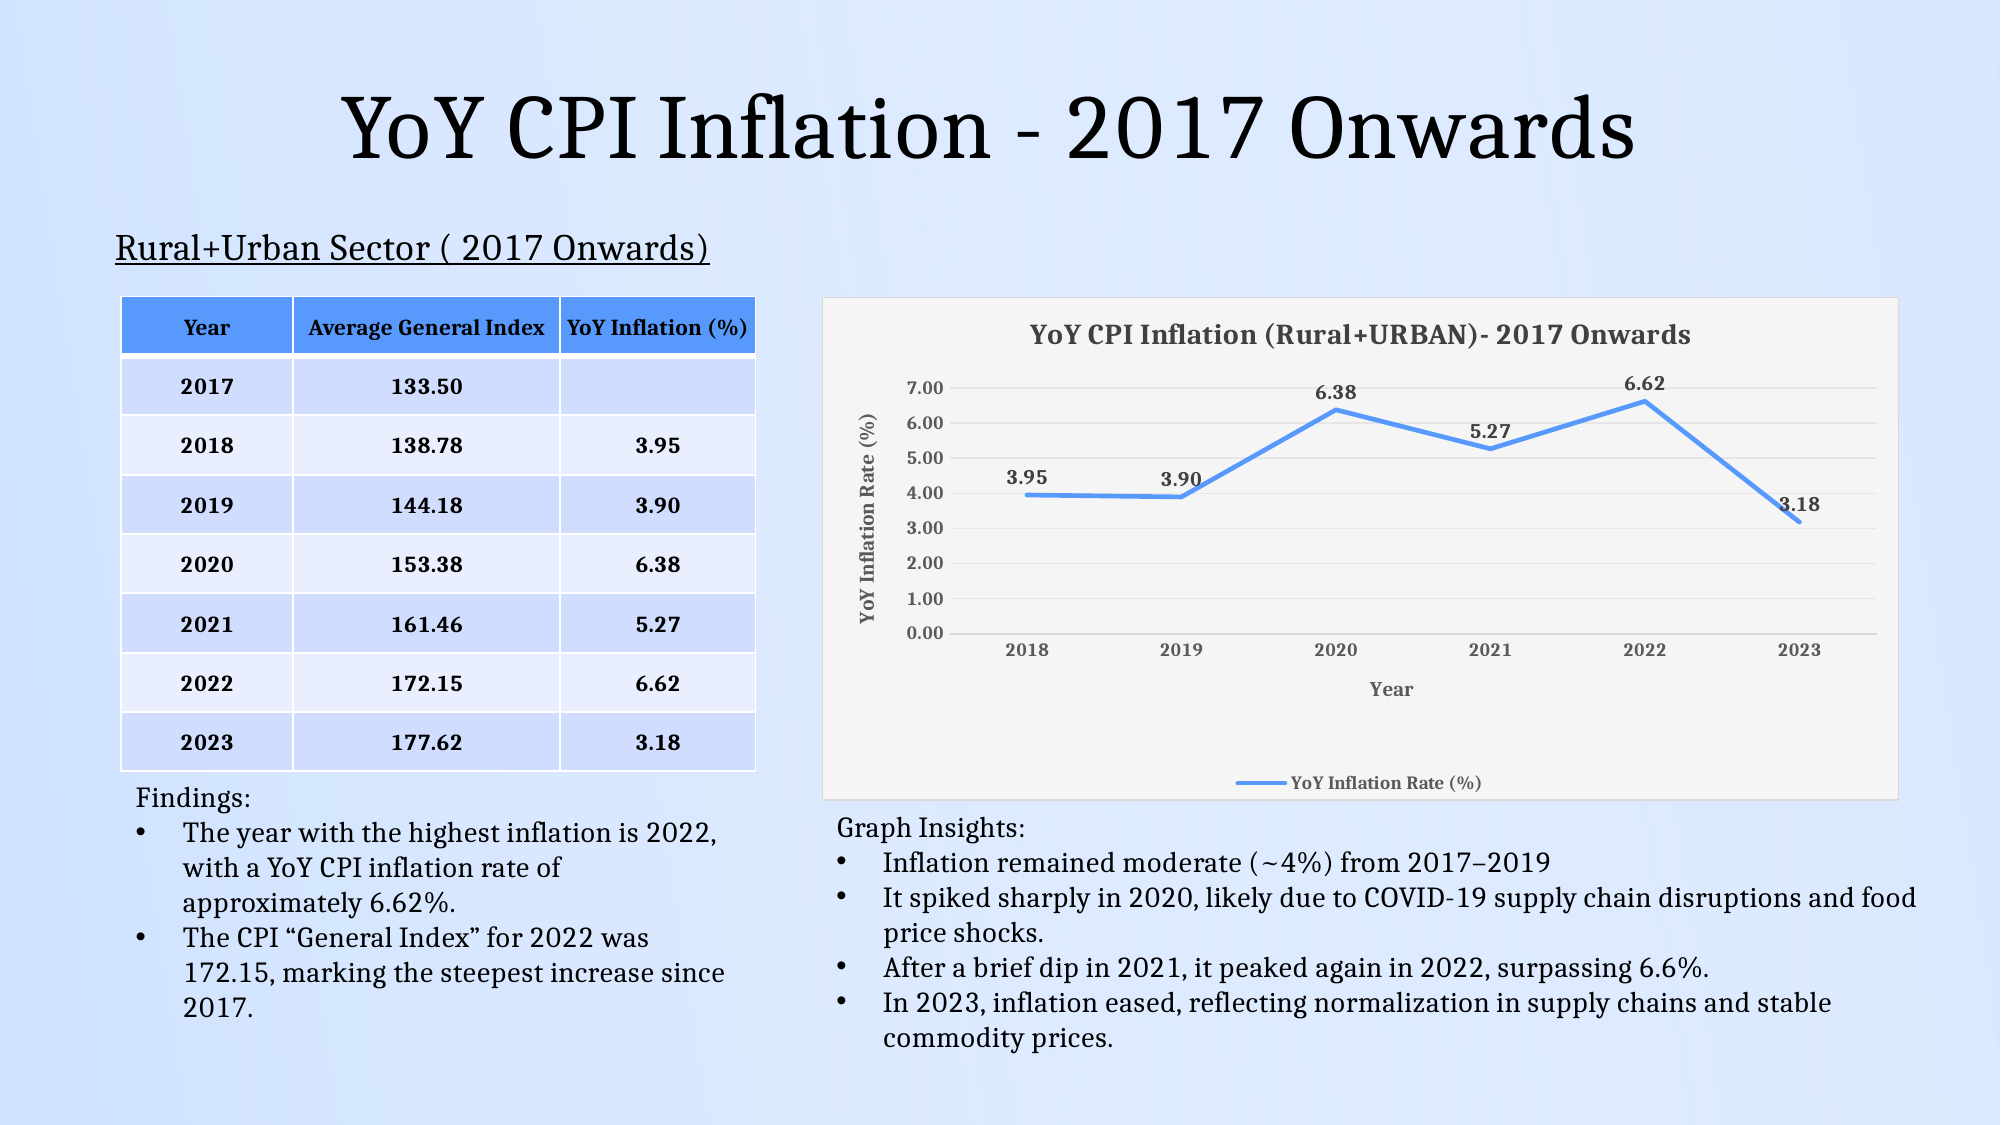

YoY CPI Inflation - 2017 Onwards
Rural+Urban Sector ( 2017 Onwards)

| Year | Average General Index | YoY Inflation (%) |
| --- | --- | --- |
| 2017 | 133.50 |  |
| 2018 | 138.78 | 3.95 |
| 2019 | 144.18 | 3.90 |
| 2020 | 153.38 | 6.38 |
| 2021 | 161.46 | 5.27 |
| 2022 | 172.15 | 6.62 |
| 2023 | 177.62 | 3.18 |

### Chart: YoY CPI Inflation (Rural+URBAN)- 2017 Onwards

| Category | YoY Inflation Rate (%) |
|---|---|
| 2018 | 3.95131086142323 |
| 2019 | 3.89610389610389 |
| 2020 | 6.37957124842372 |
| 2021 | 5.26687529882209 |
| 2022 | 6.62193548387095 |
| 2023 | 3.17746151611968 |
Findings:
The year with the highest inflation is 2022, with a YoY CPI inflation rate of approximately 6.62%.
The CPI “General Index” for 2022 was 172.15, marking the steepest increase since 2017.
Graph Insights:
Inflation remained moderate (~4%) from 2017–2019
It spiked sharply in 2020, likely due to COVID-19 supply chain disruptions and food price shocks.
After a brief dip in 2021, it peaked again in 2022, surpassing 6.6%.
In 2023, inflation eased, reflecting normalization in supply chains and stable commodity prices.
7